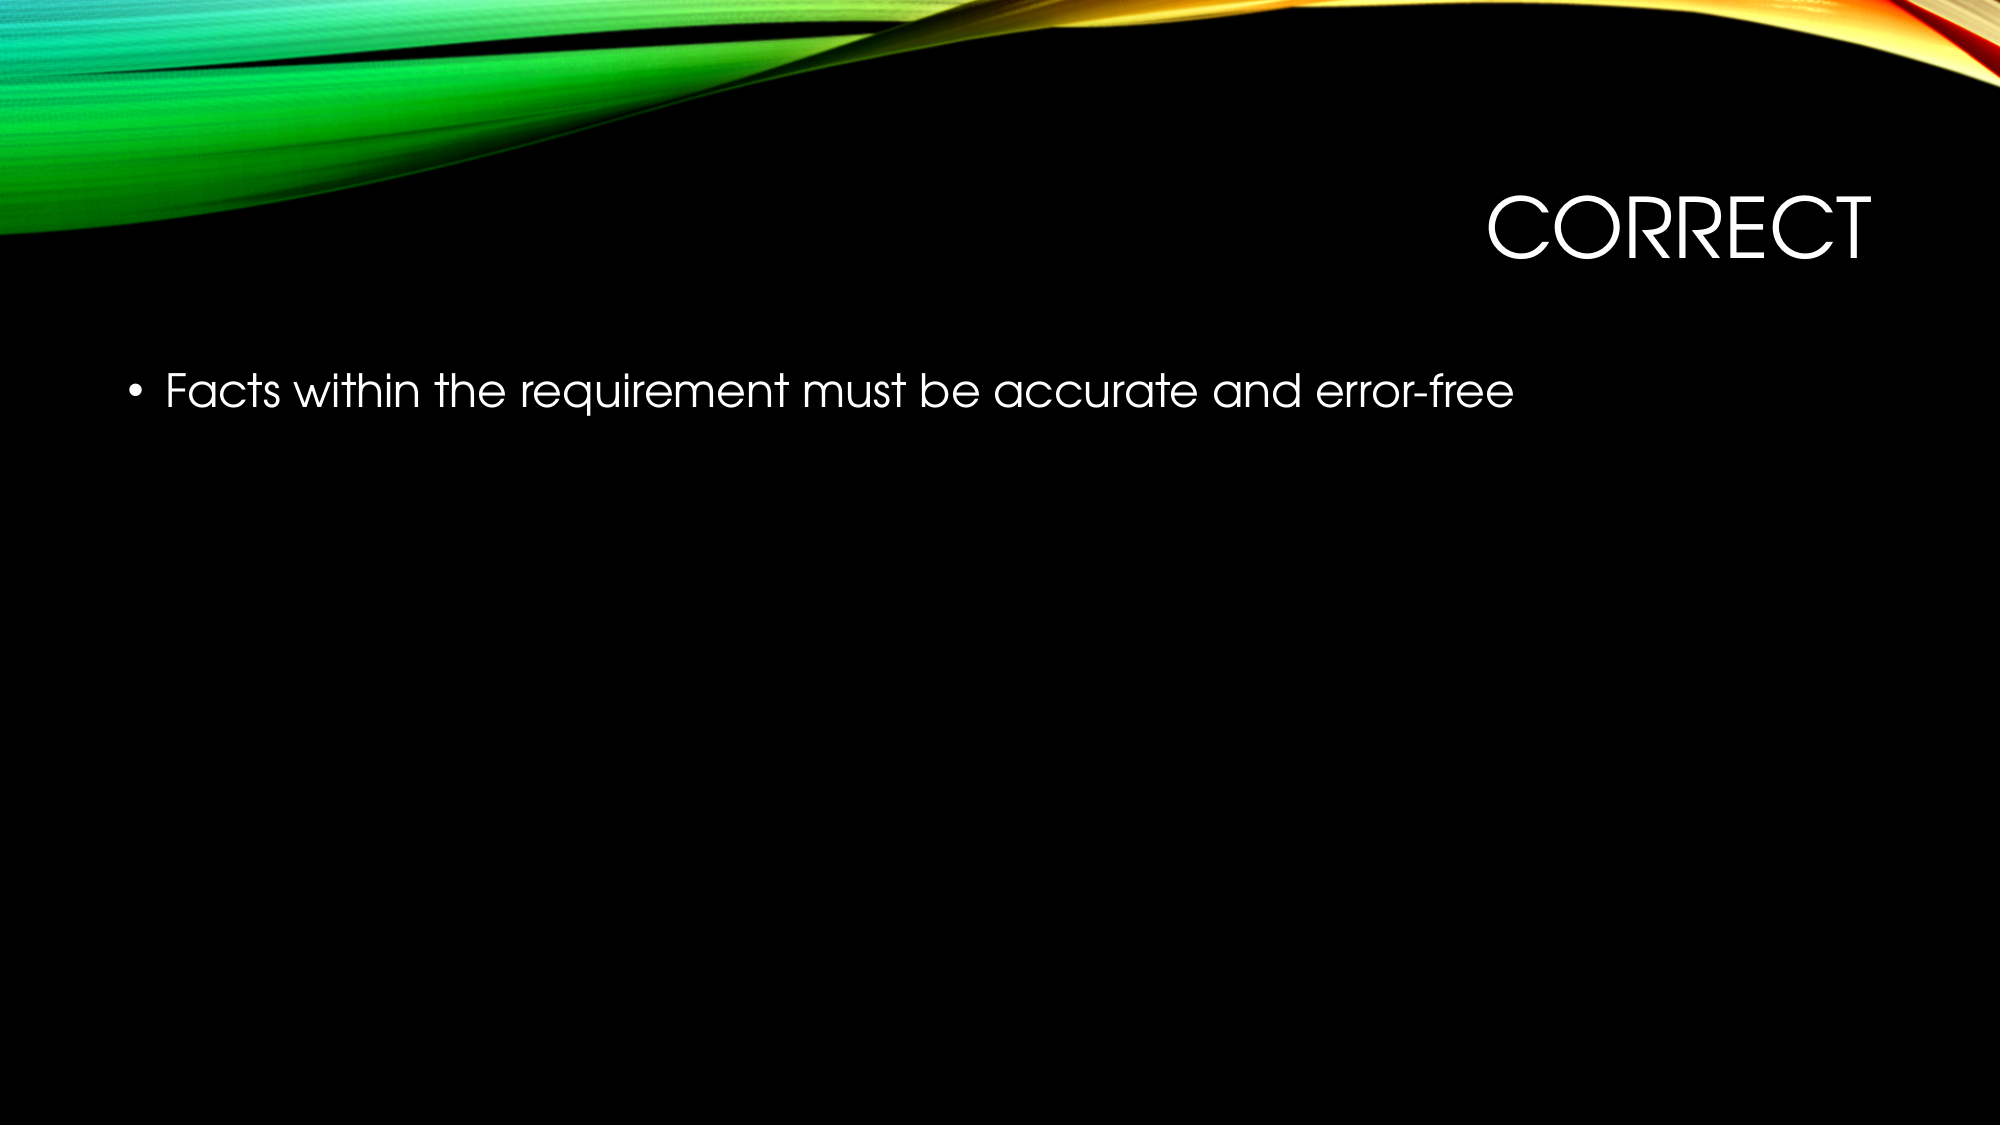

# Correct
Facts within the requirement must be accurate and error-free